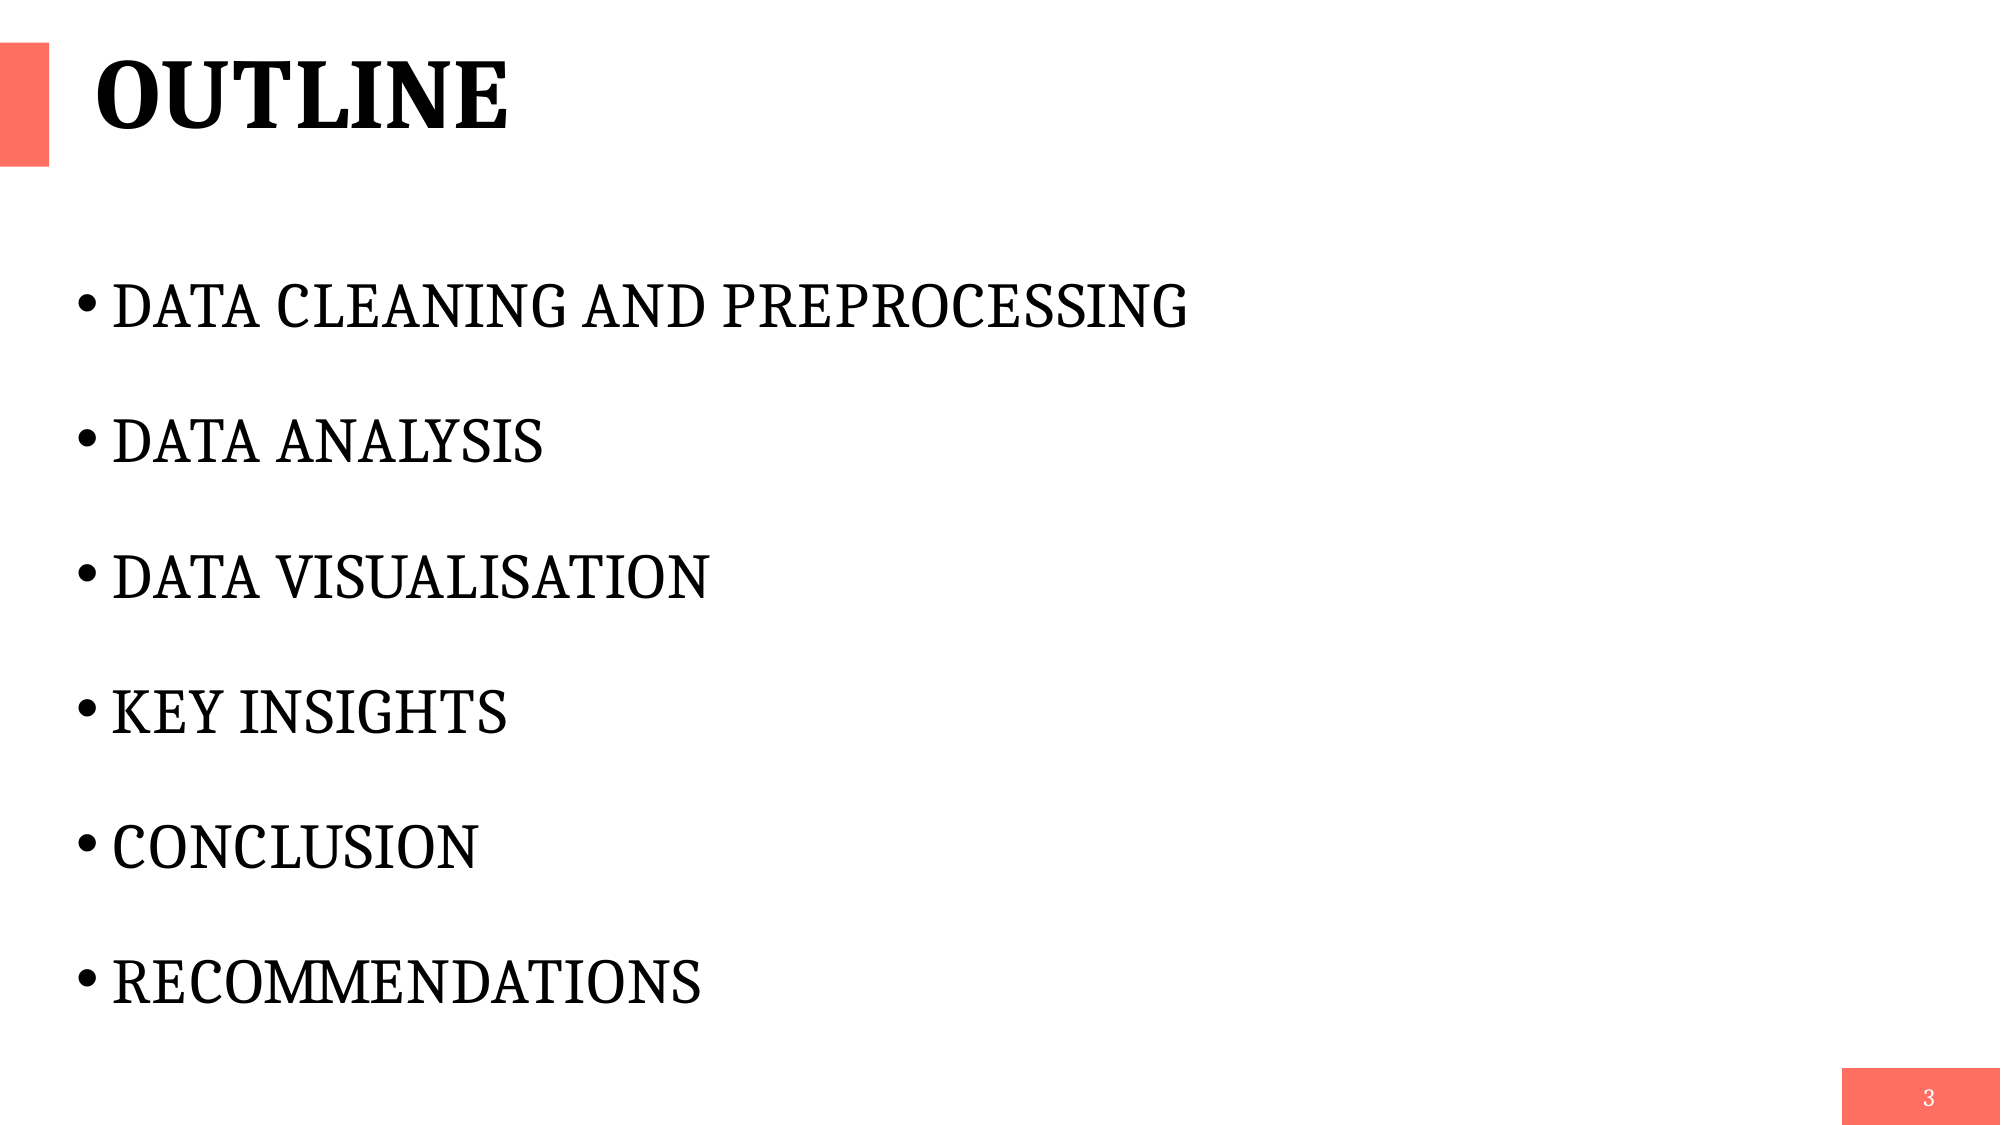

# OUTLINE
DATA CLEANING AND PREPROCESSING
DATA ANALYSIS
DATA VISUALISATION
KEY INSIGHTS
CONCLUSION
RECOMMENDATIONS
3